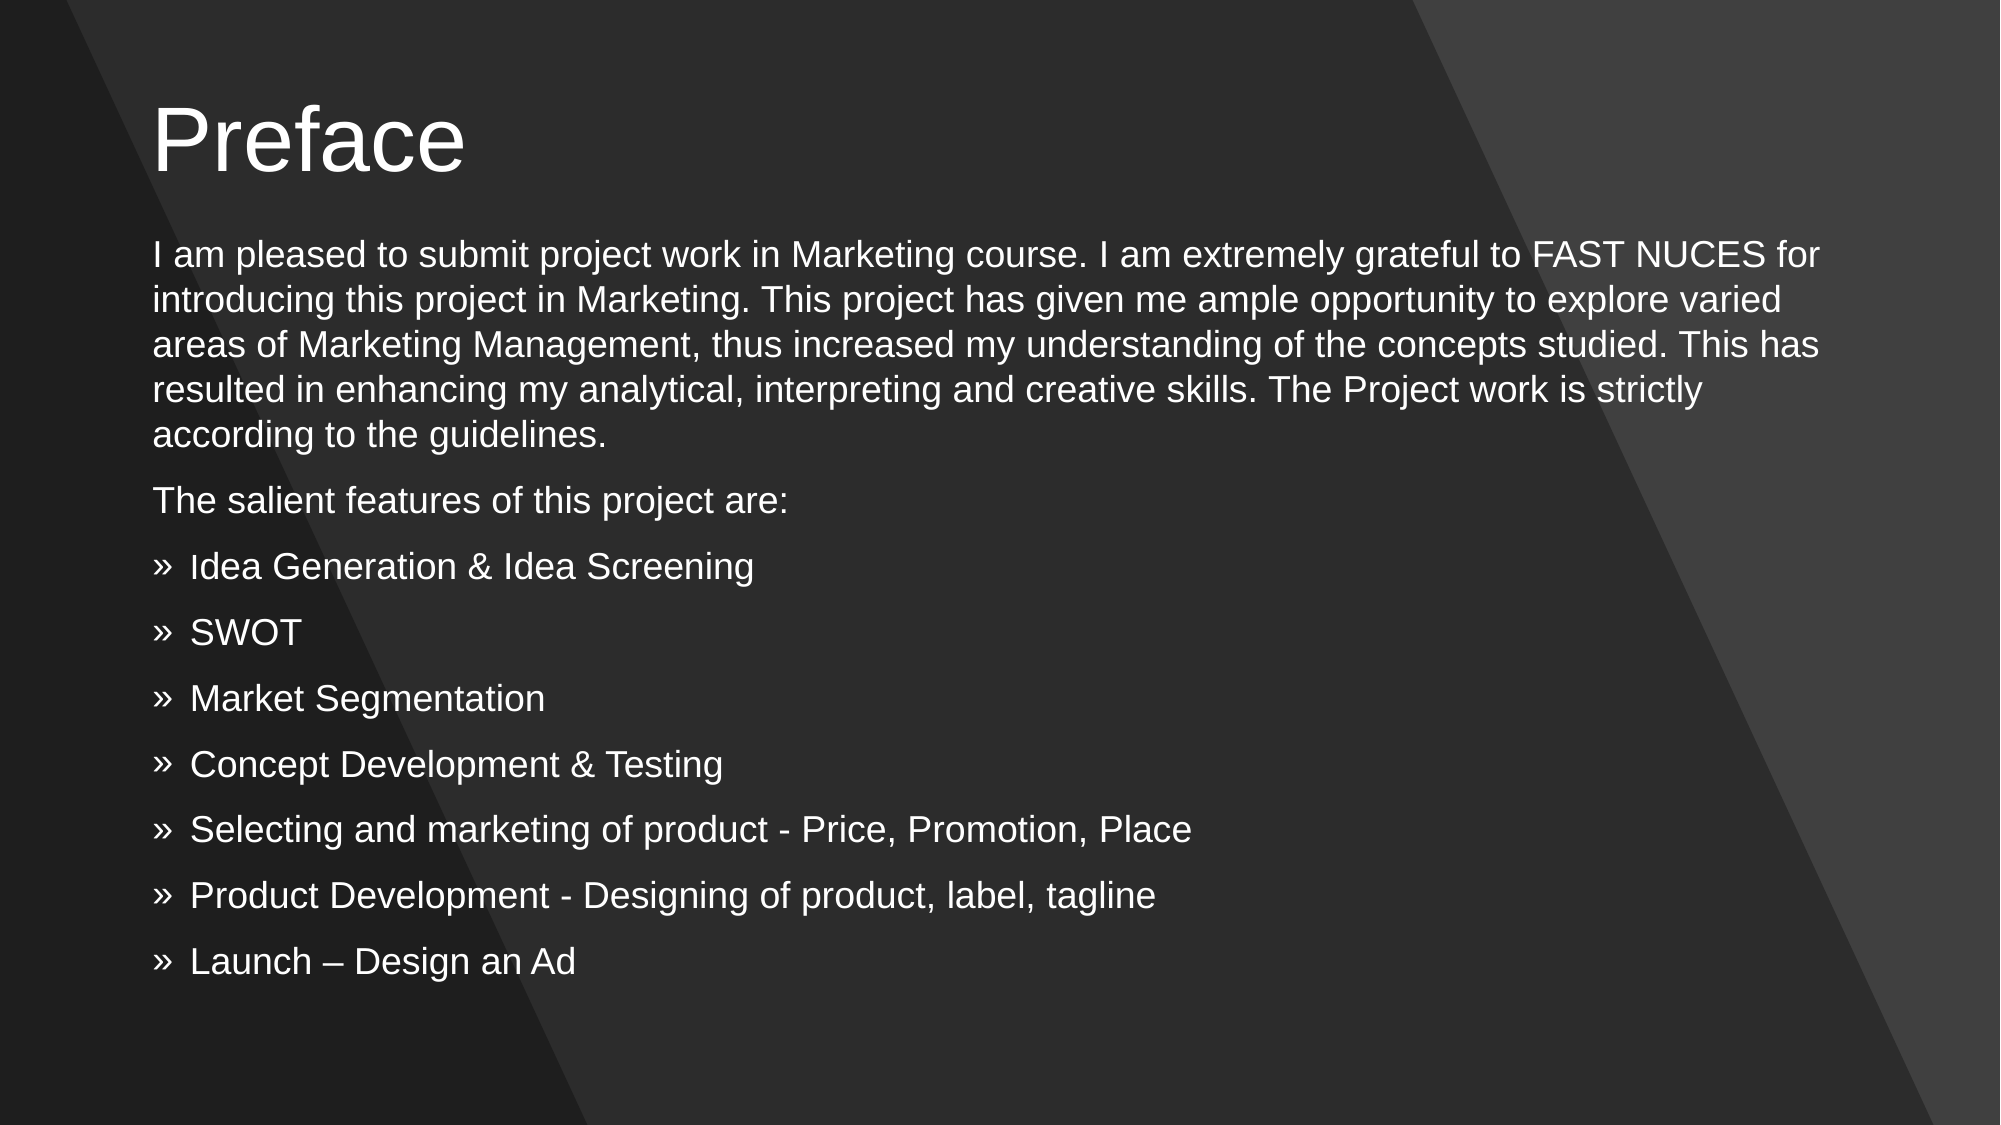

# Preface
I am pleased to submit project work in Marketing course. I am extremely grateful to FAST NUCES for introducing this project in Marketing. This project has given me ample opportunity to explore varied areas of Marketing Management, thus increased my understanding of the concepts studied. This has resulted in enhancing my analytical, interpreting and creative skills. The Project work is strictly according to the guidelines.
The salient features of this project are:
Idea Generation & Idea Screening
SWOT
Market Segmentation
Concept Development & Testing
Selecting and marketing of product - Price, Promotion, Place
Product Development - Designing of product, label, tagline
Launch – Design an Ad